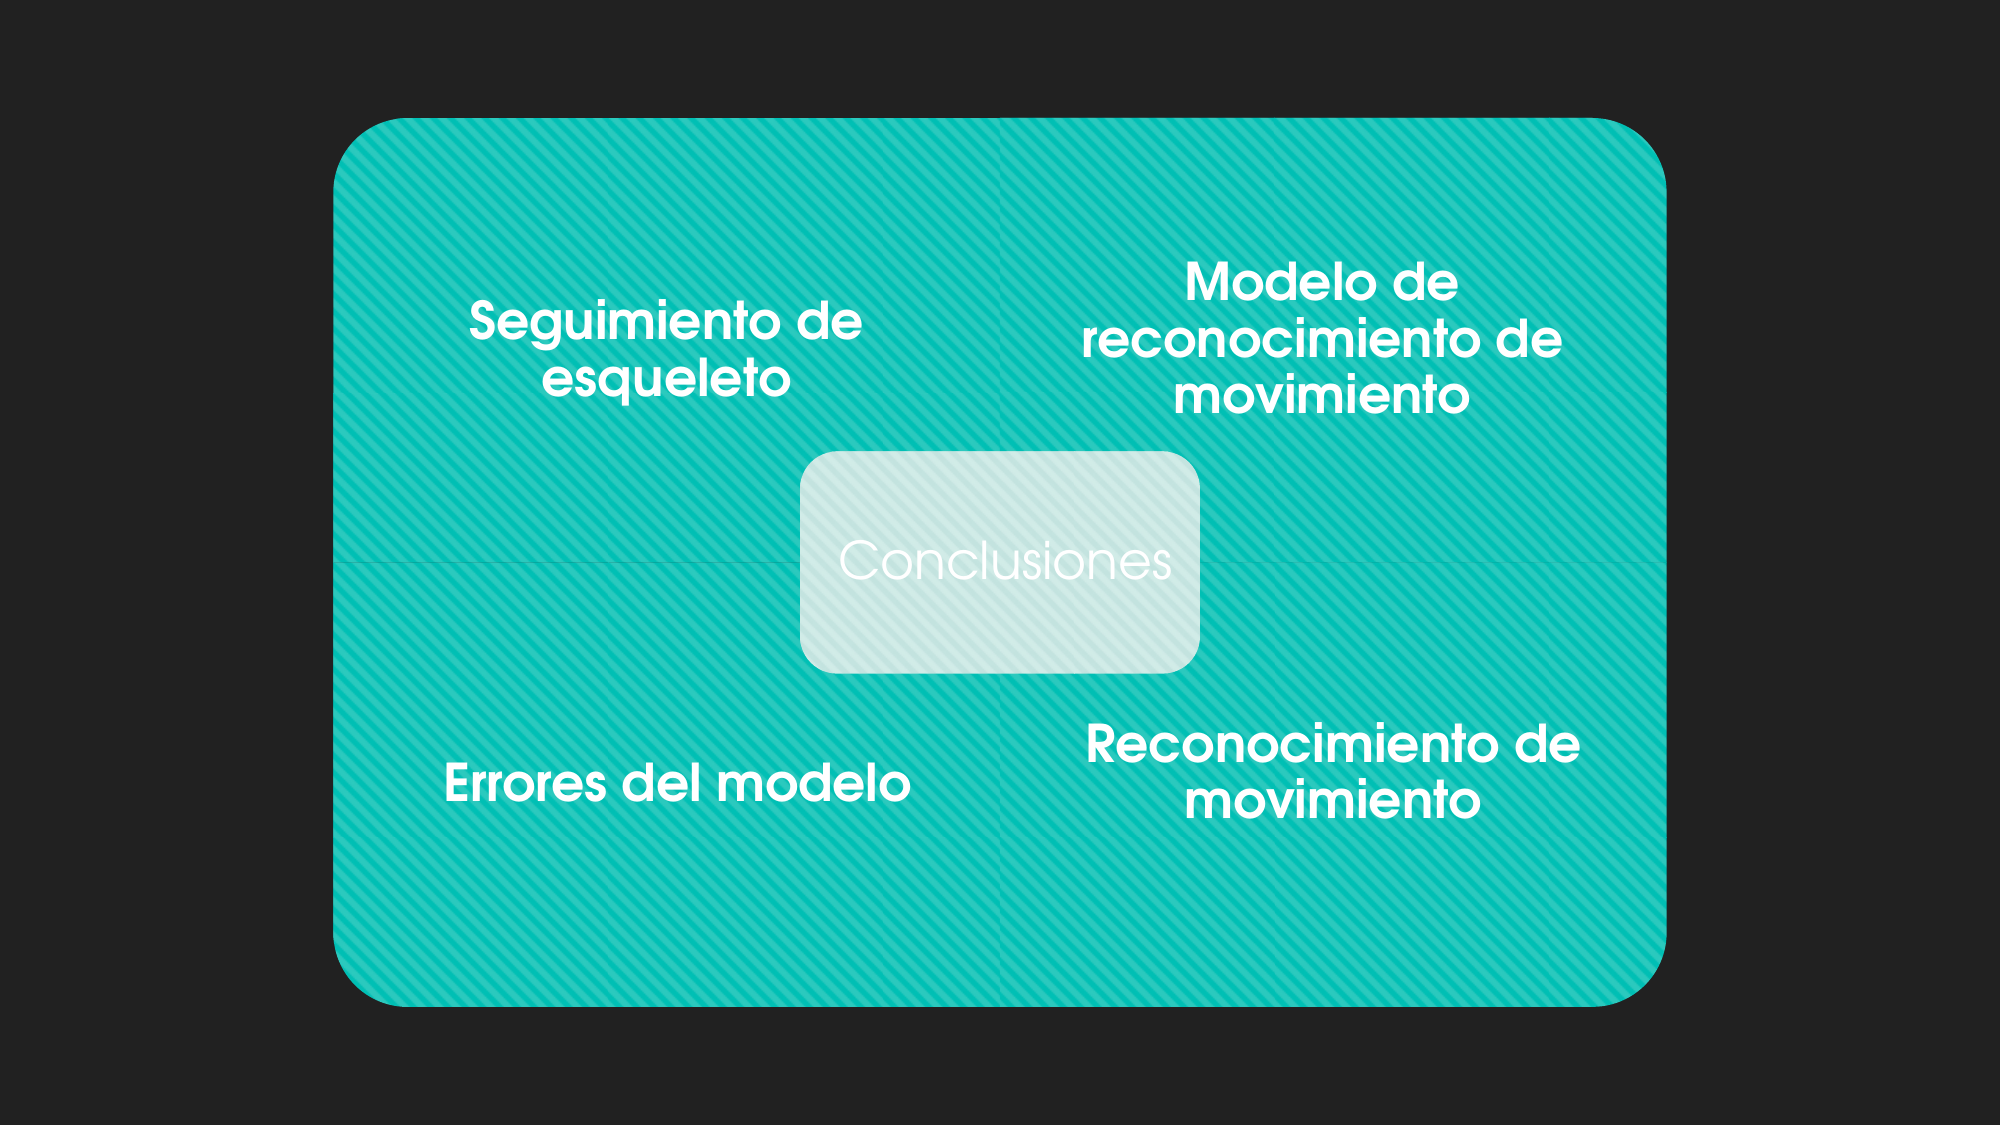

Seguimiento de esqueleto
Modelo de reconocimiento de movimiento
Errores del modelo
Reconocimiento de movimiento
Conclusiones